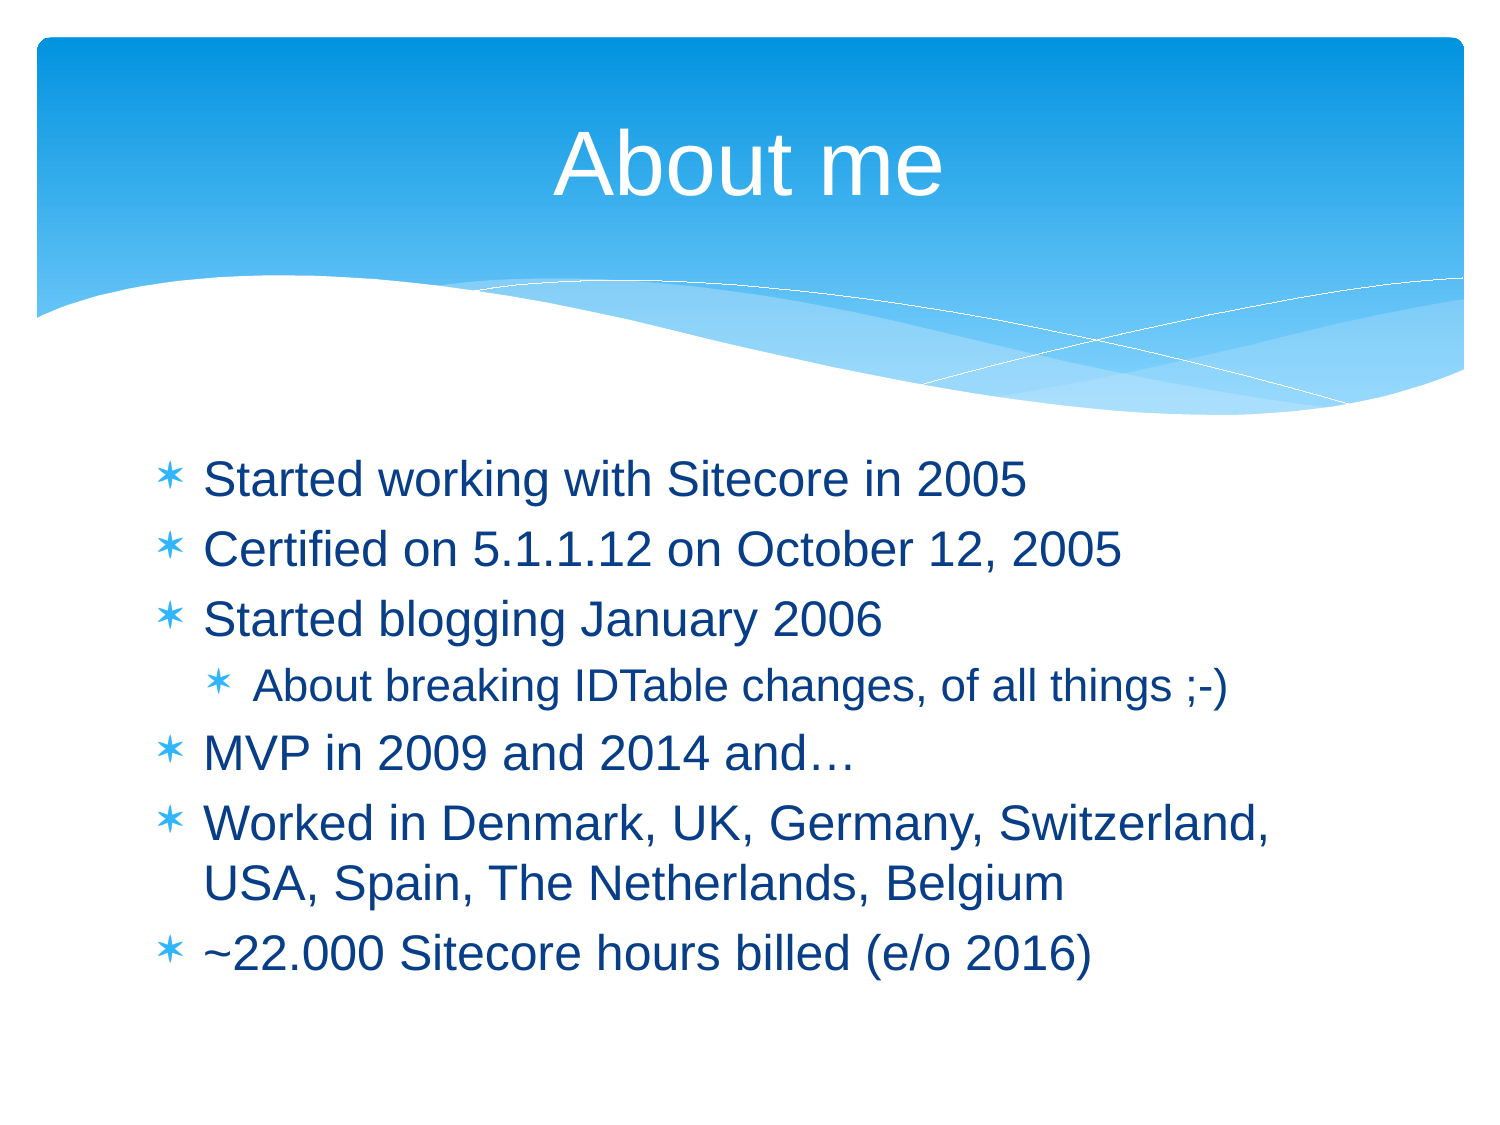

# About me
Started working with Sitecore in 2005
Certified on 5.1.1.12 on October 12, 2005
Started blogging January 2006
About breaking IDTable changes, of all things ;-)
MVP in 2009 and 2014 and…
Worked in Denmark, UK, Germany, Switzerland, USA, Spain, The Netherlands, Belgium
~22.000 Sitecore hours billed (e/o 2016)